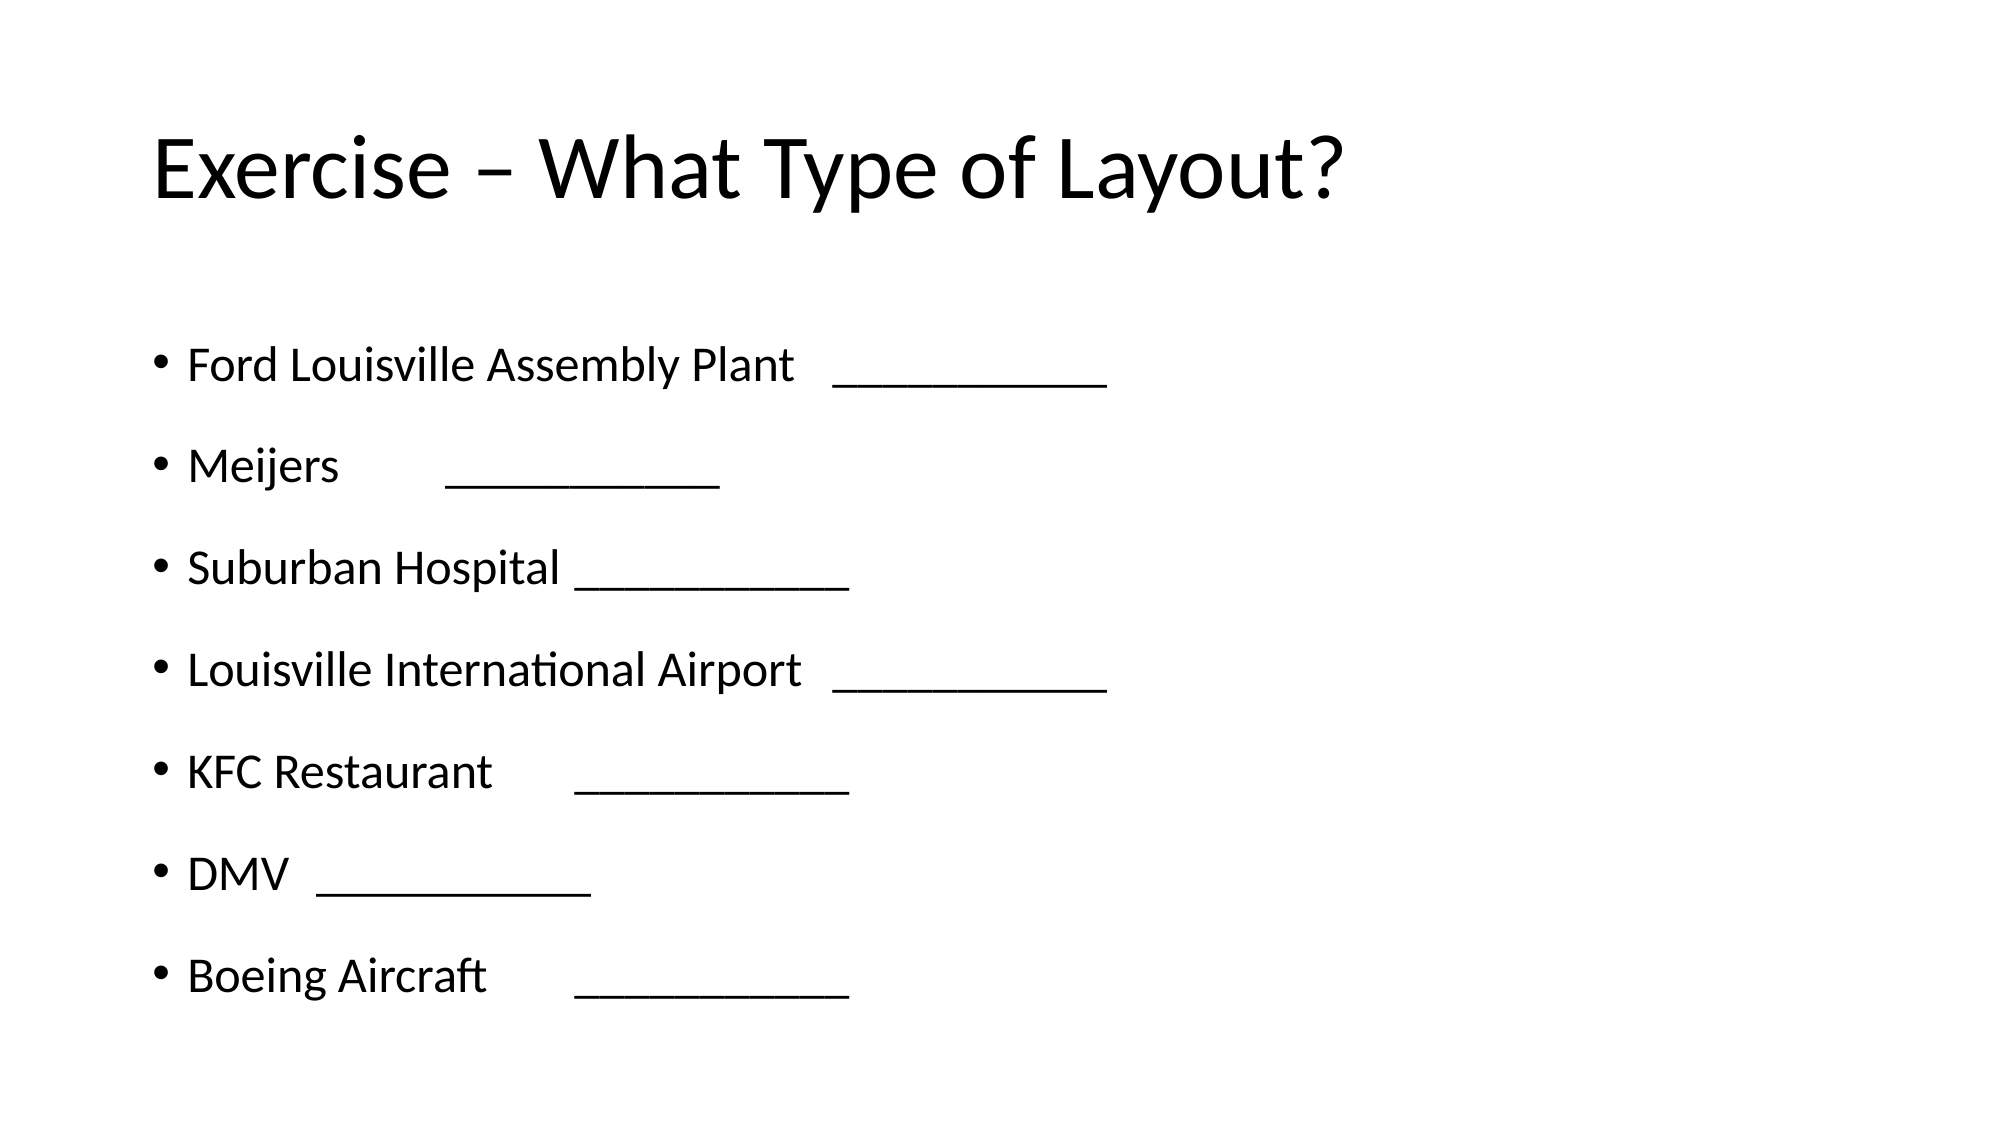

# Exercise – What Type of Layout?
Ford Louisville Assembly Plant	___________
Meijers					___________
Suburban Hospital			___________
Louisville International Airport	___________
KFC Restaurant			___________
DMV					___________
Boeing Aircraft				___________